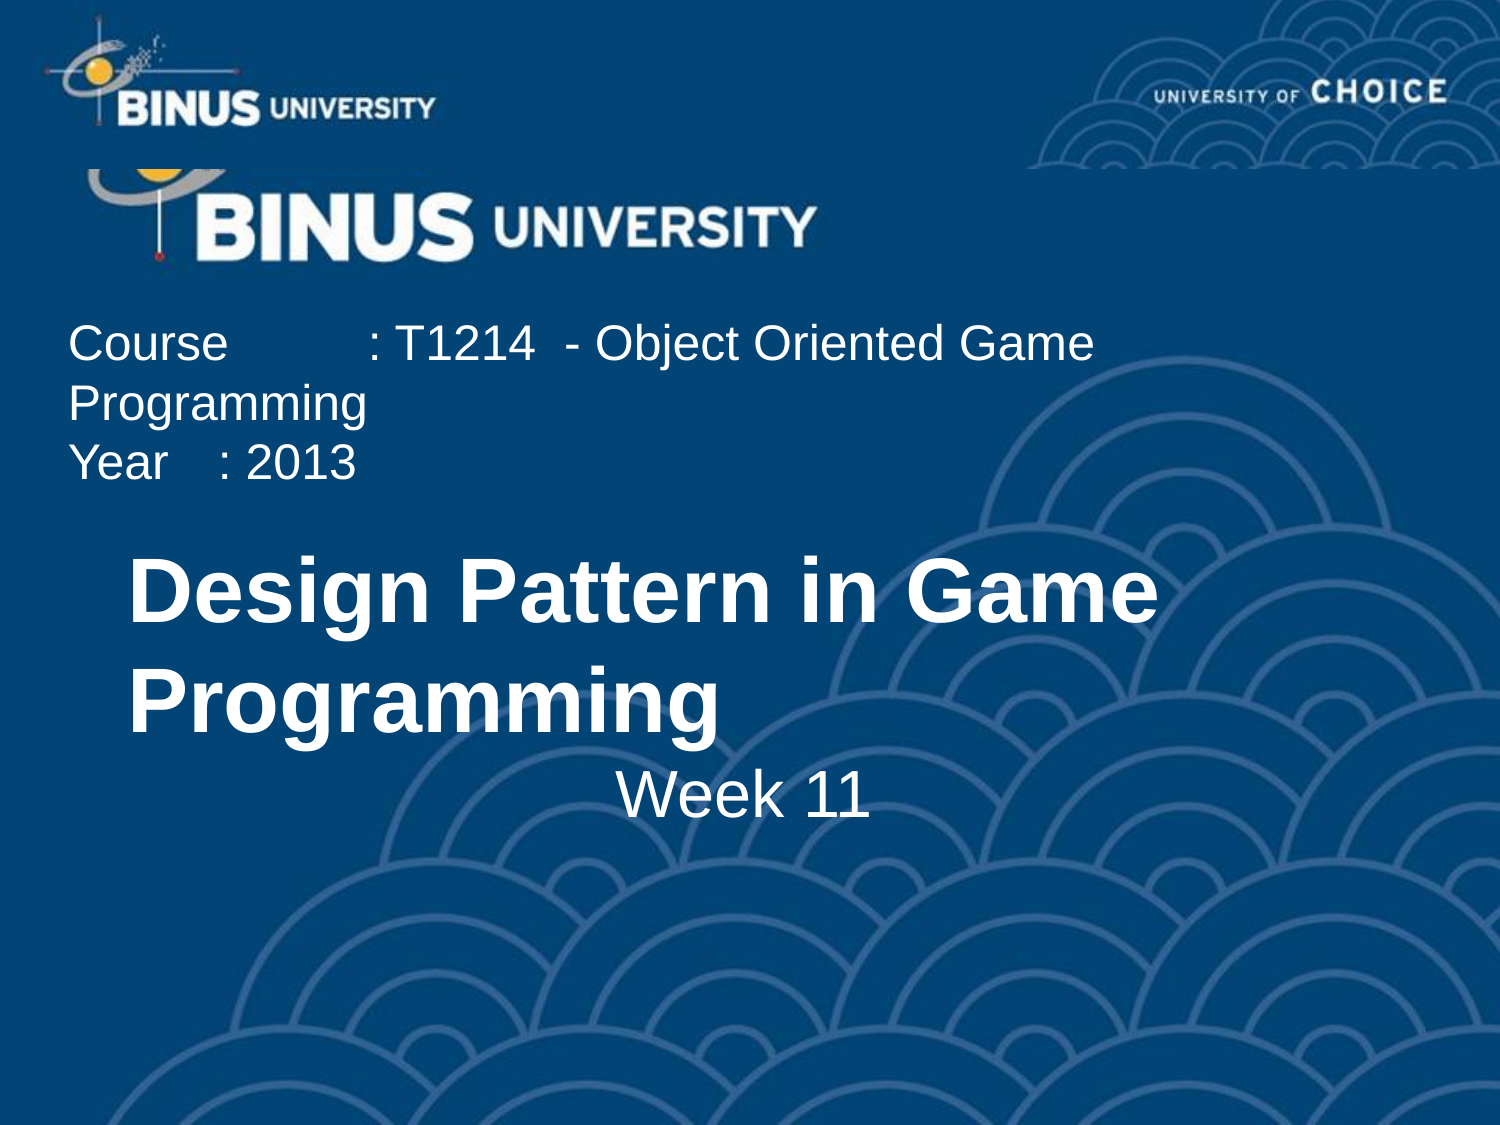

Course	: T1214  - Object Oriented Game Programming
Year	: 2013

Design Pattern in Game Programming
Week 11